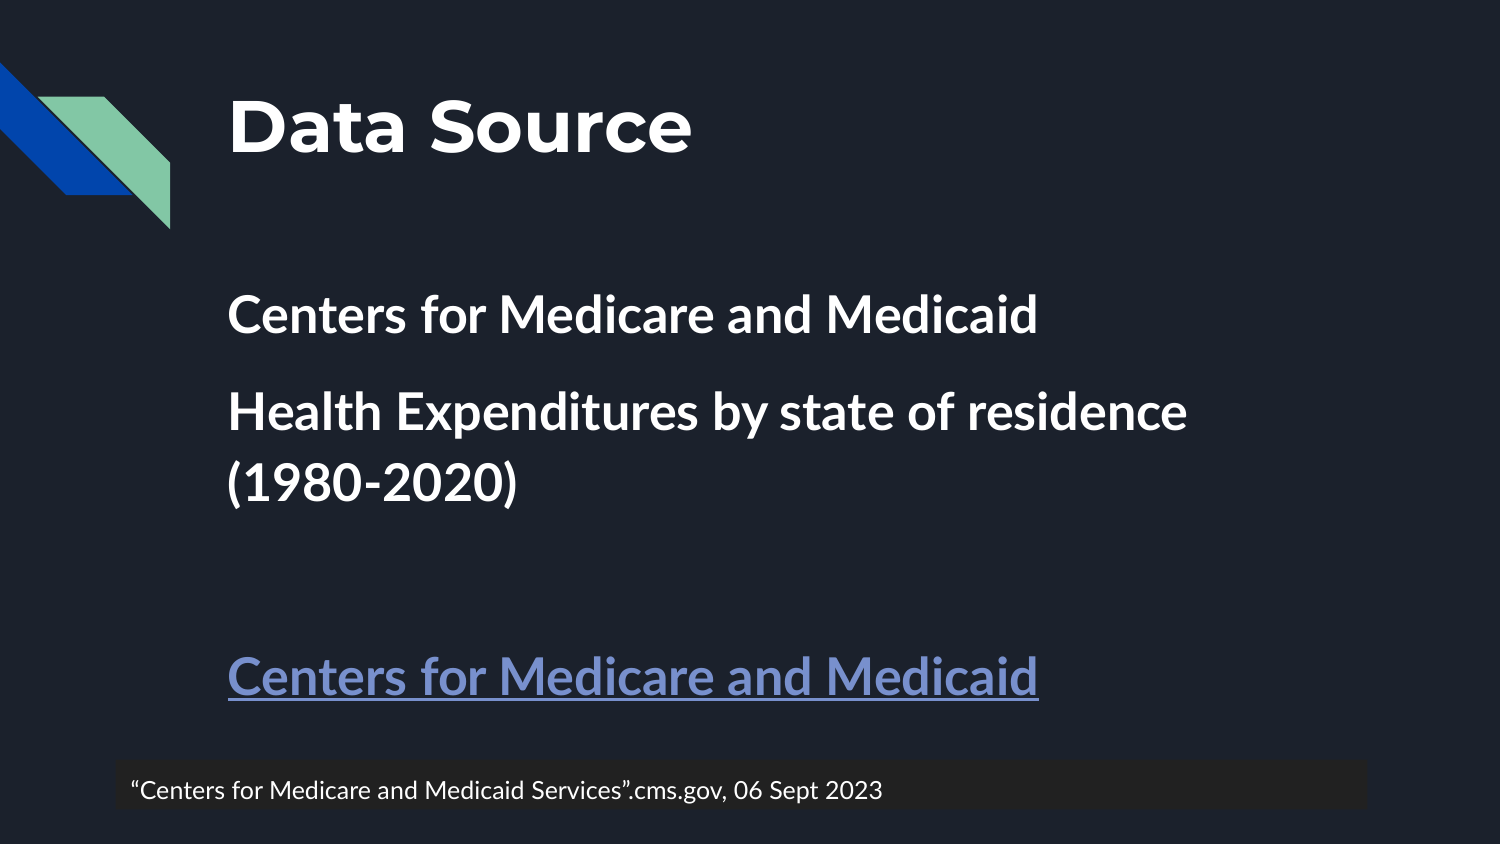

# Data Source
Centers for Medicare and Medicaid
Health Expenditures by state of residence (1980-2020)

Centers for Medicare and Medicaid

“Centers for Medicare and Medicaid Services”.cms.gov, 06 Sept 2023